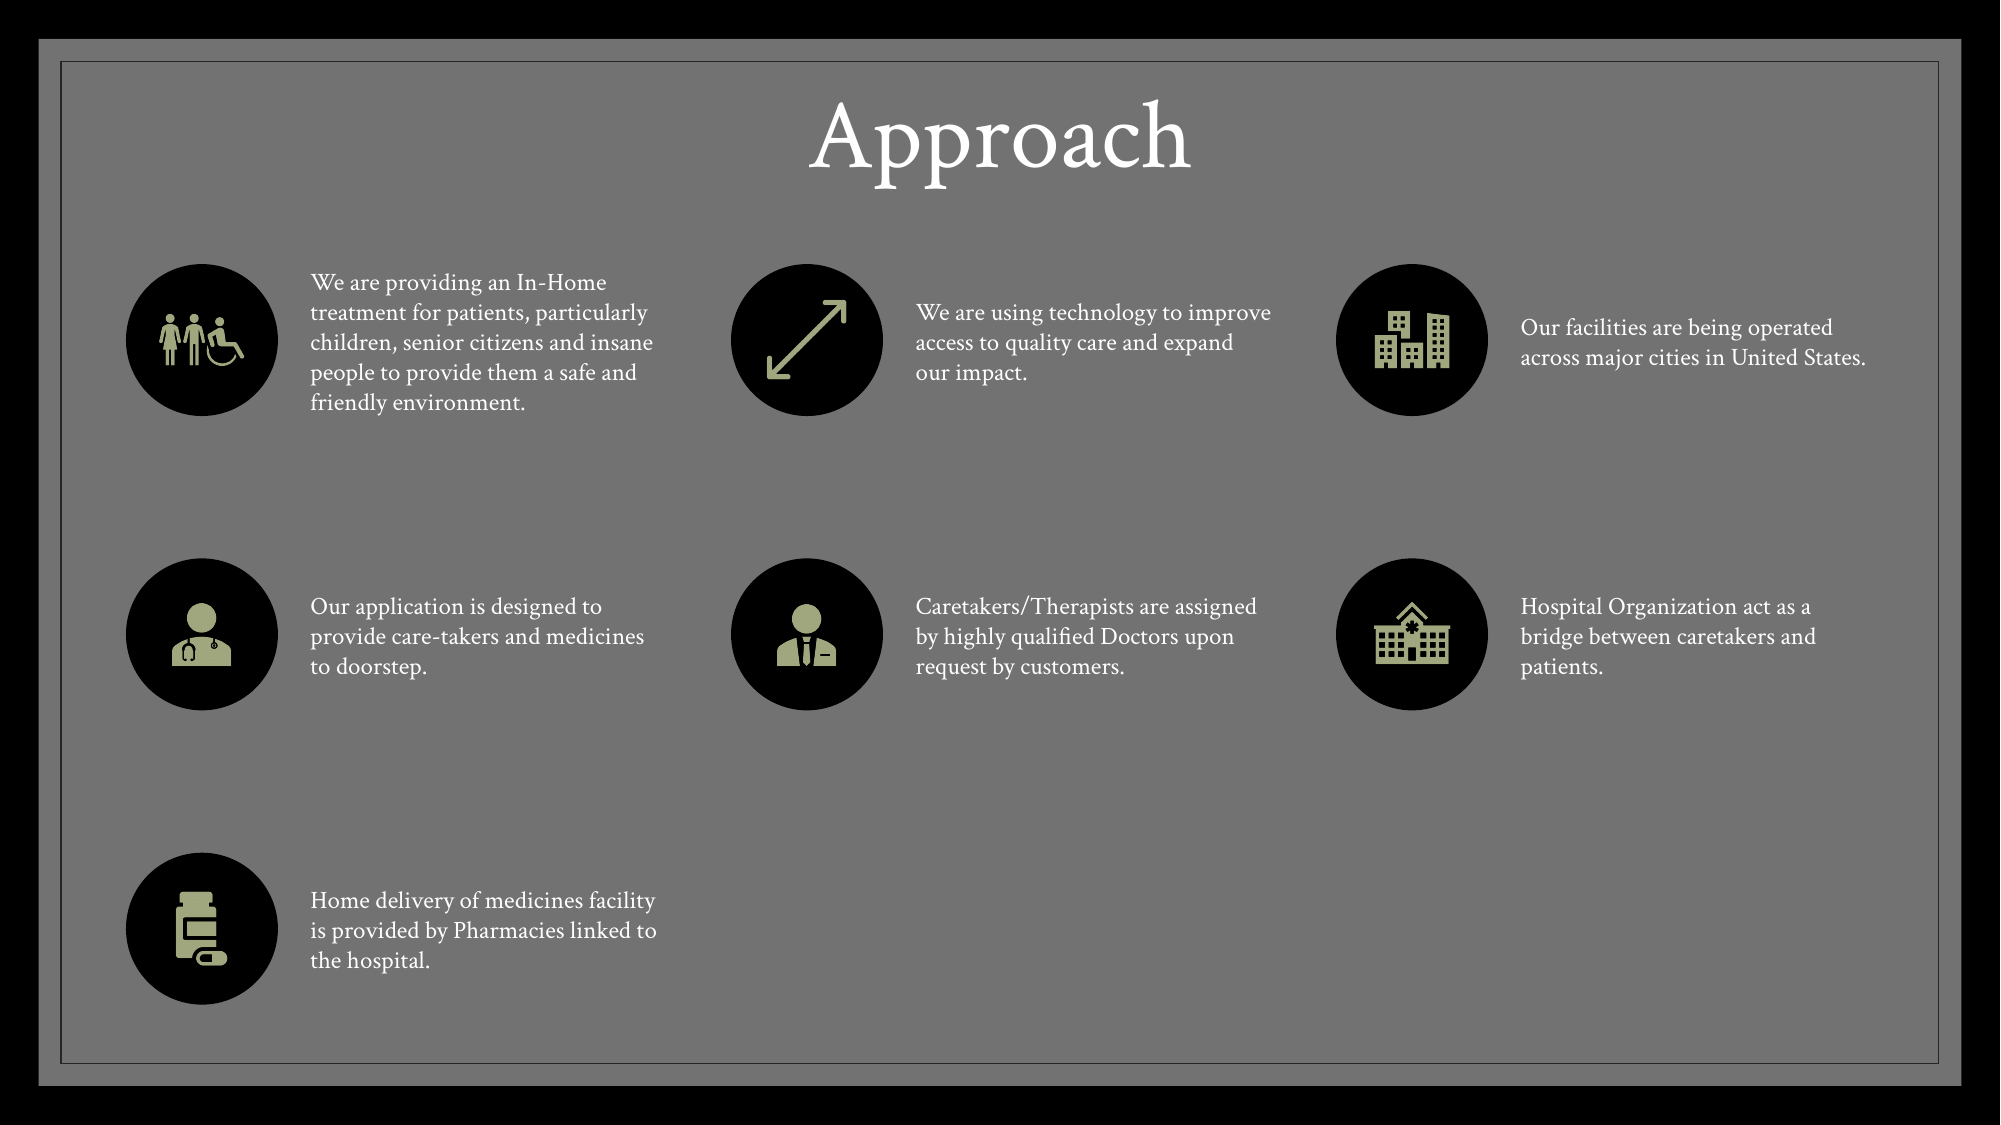

# Approach
We are providing an In-Home treatment for patients, particularly children, senior citizens and insane people to provide them a safe and friendly environment.
We are using technology to improve access to quality care and expand our impact.
Our facilities are being operated across major cities in United States.
Our application is designed to provide care-takers and medicines to doorstep.
Caretakers/Therapists are assigned by highly qualified Doctors upon request by customers.
Hospital Organization act as a bridge between caretakers and patients.
Home delivery of medicines facility is provided by Pharmacies linked to the hospital.